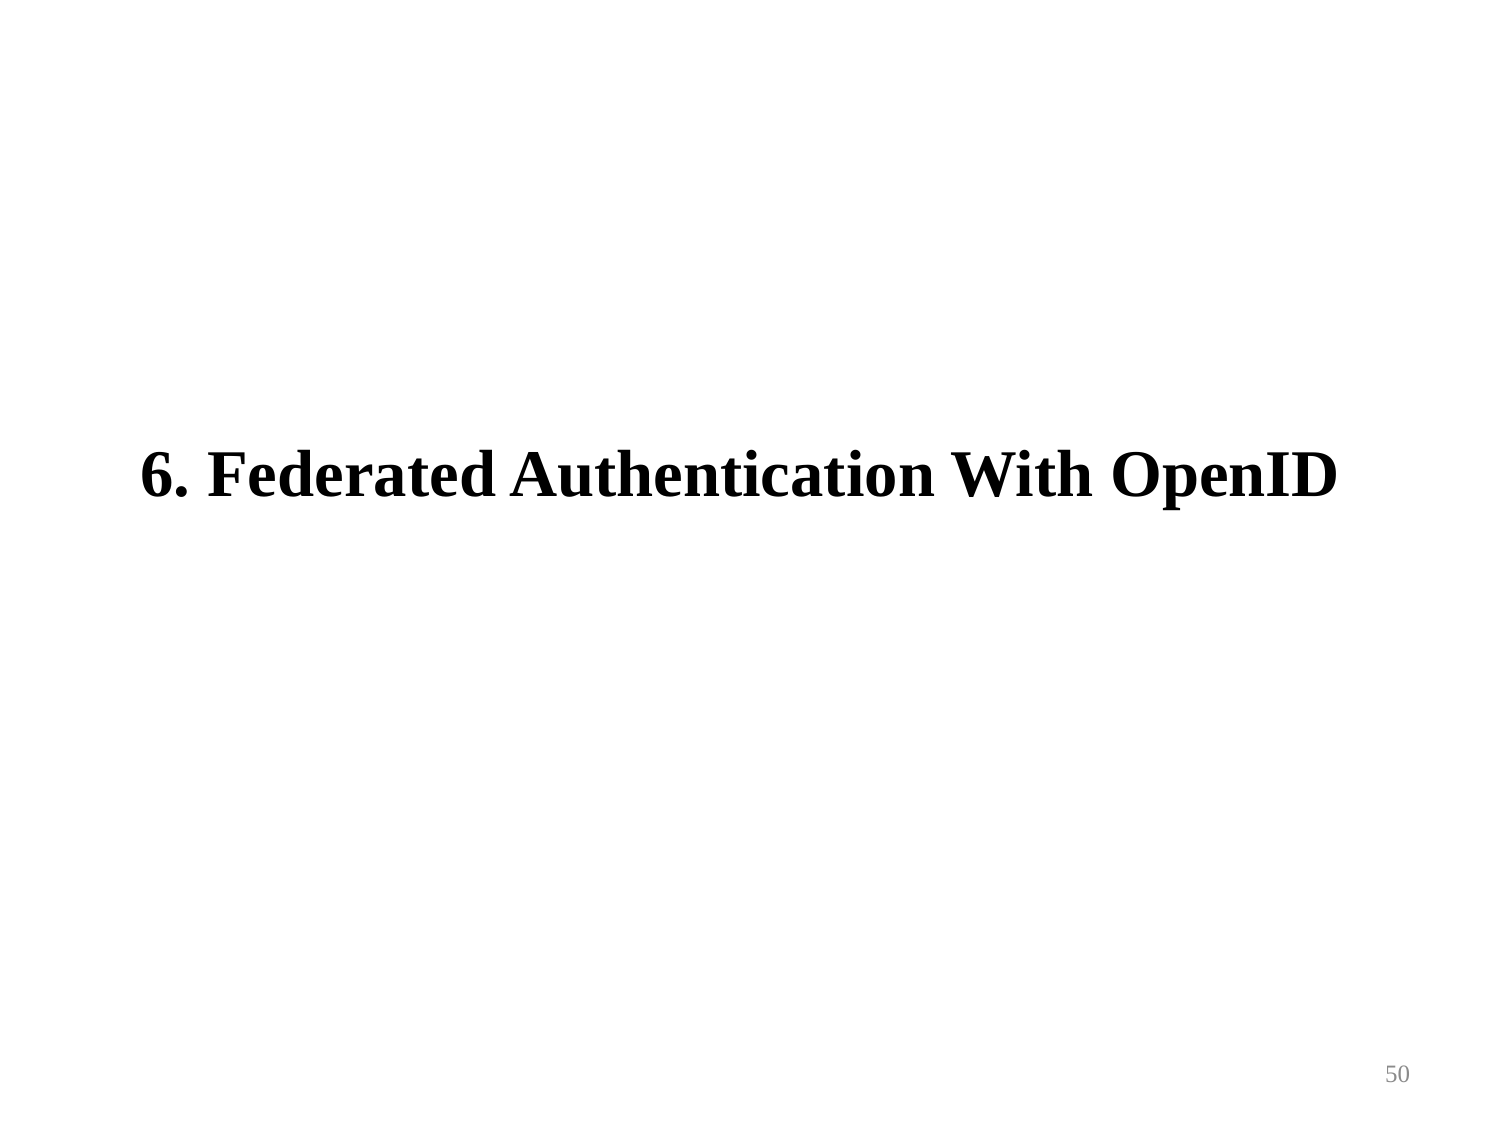

# 6. Federated Authentication With OpenID

50